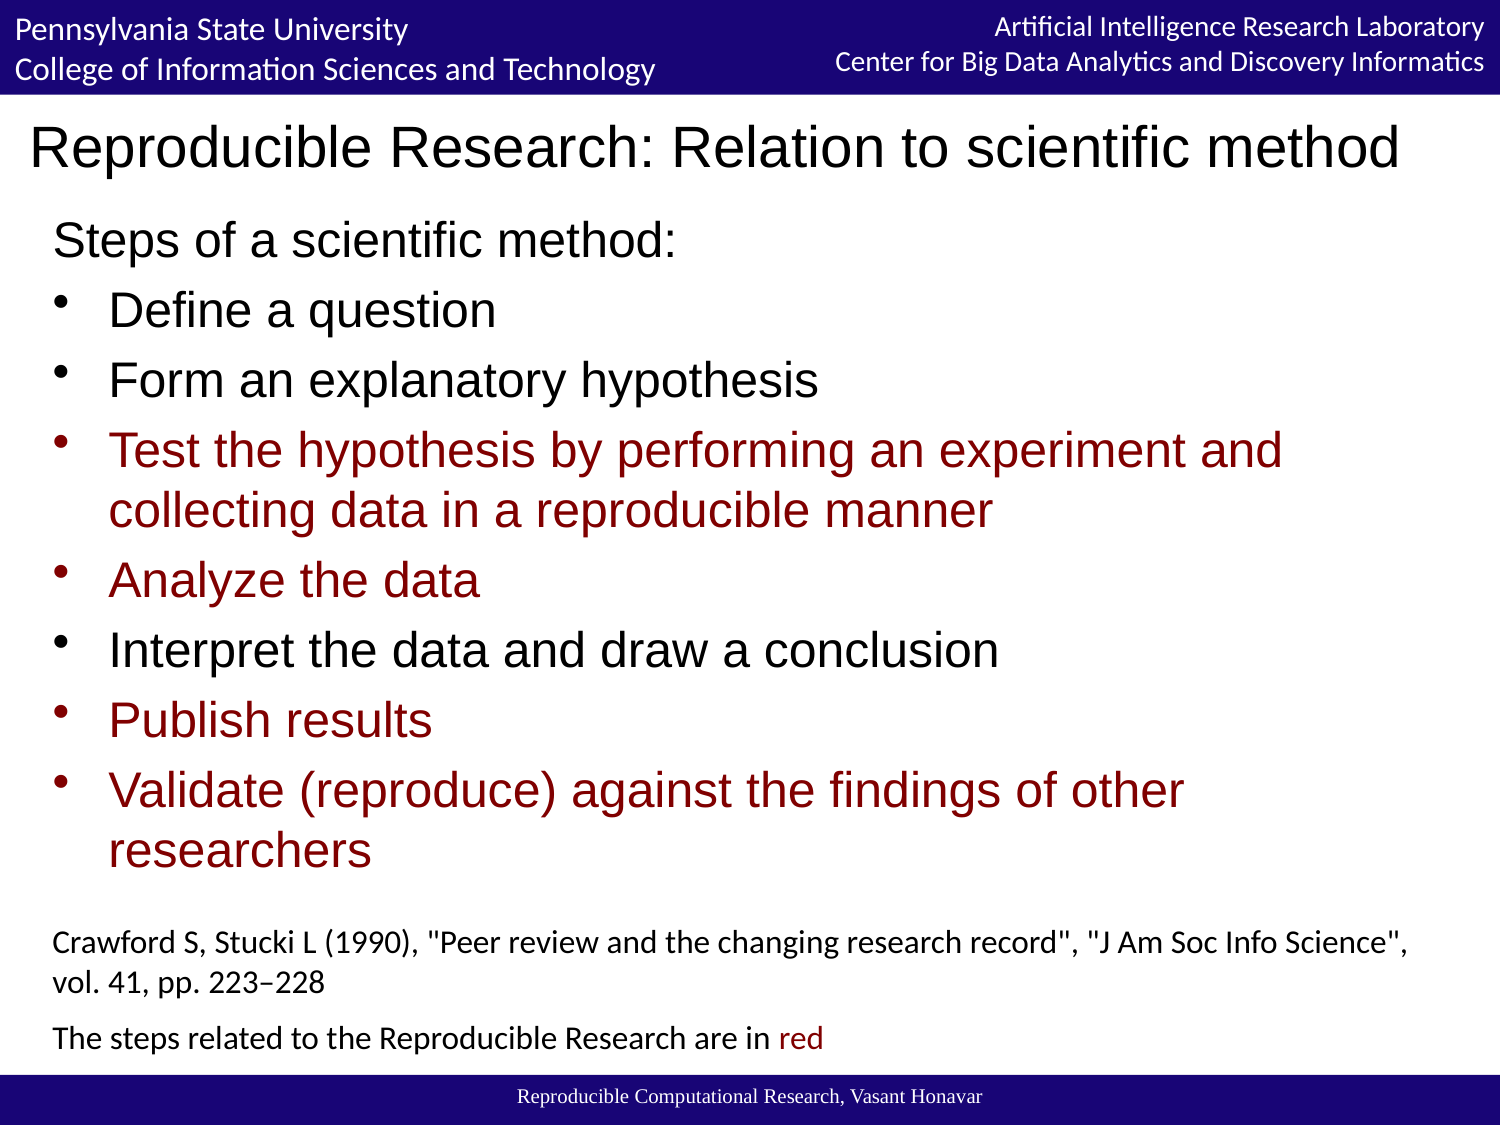

# Reproducible Research: Relation to scientific method
Steps of a scientific method:
Define a question
Form an explanatory hypothesis
Test the hypothesis by performing an experiment and collecting data in a reproducible manner
Analyze the data
Interpret the data and draw a conclusion
Publish results
Validate (reproduce) against the findings of other researchers
Crawford S, Stucki L (1990), "Peer review and the changing research record", "J Am Soc Info Science", vol. 41, pp. 223–228
The steps related to the Reproducible Research are in red
Reproducible Computational Research, Vasant Honavar